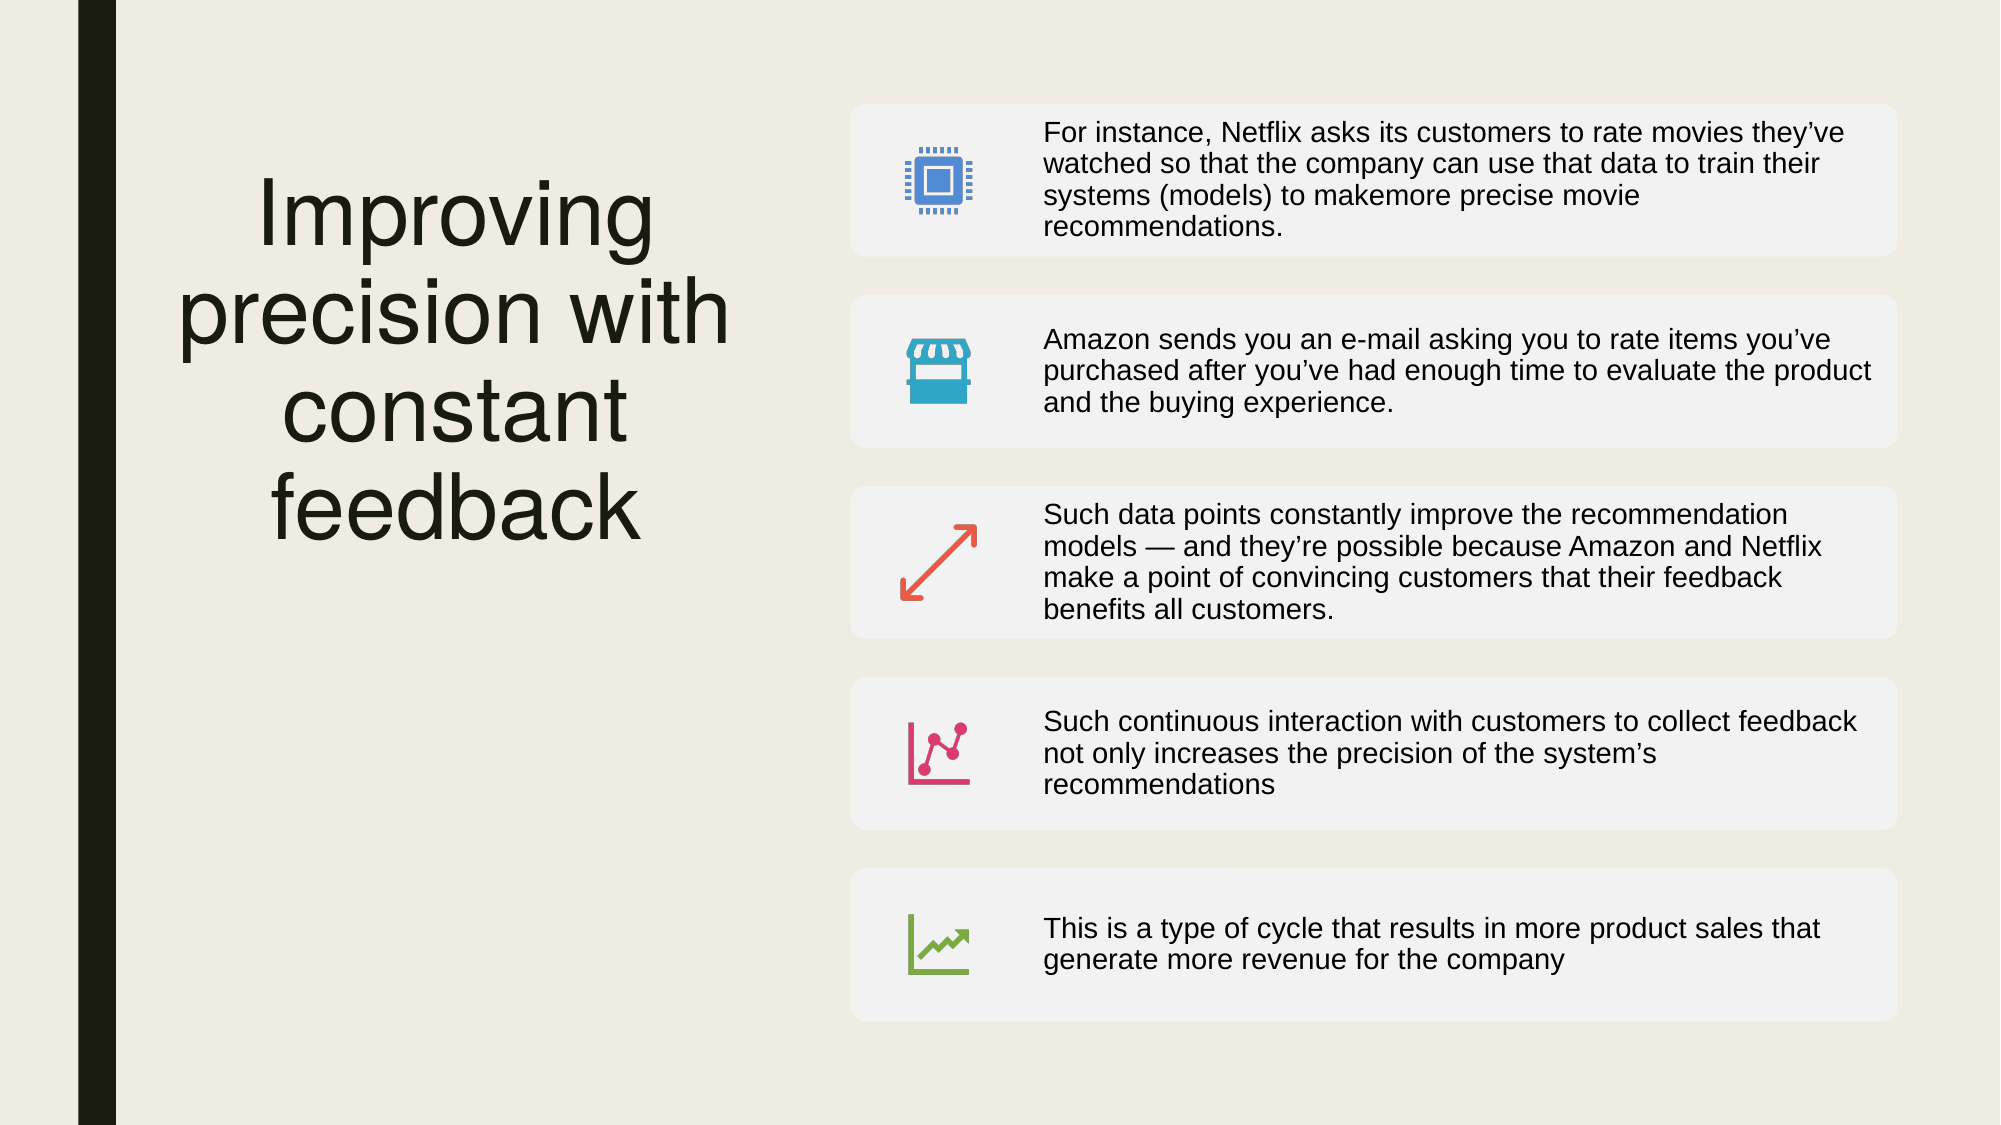

For instance, Netflix asks its customers to rate movies they’ve watched so that the company can use that data to train their systems (models) to makemore precise movie recommendations.
Amazon sends you an e-mail asking you to rate items you’ve purchased after you’ve had enough time to evaluate the product and the buying experience.
Such data points constantly improve the recommendation models — and they’re possible because Amazon and Netflix make a point of convincing customers that their feedback benefits all customers.
Such continuous interaction with customers to collect feedback not only increases the precision of the system’s recommendations
This is a type of cycle that results in more product sales that generate more revenue for the company
# Improving precision with constant feedback